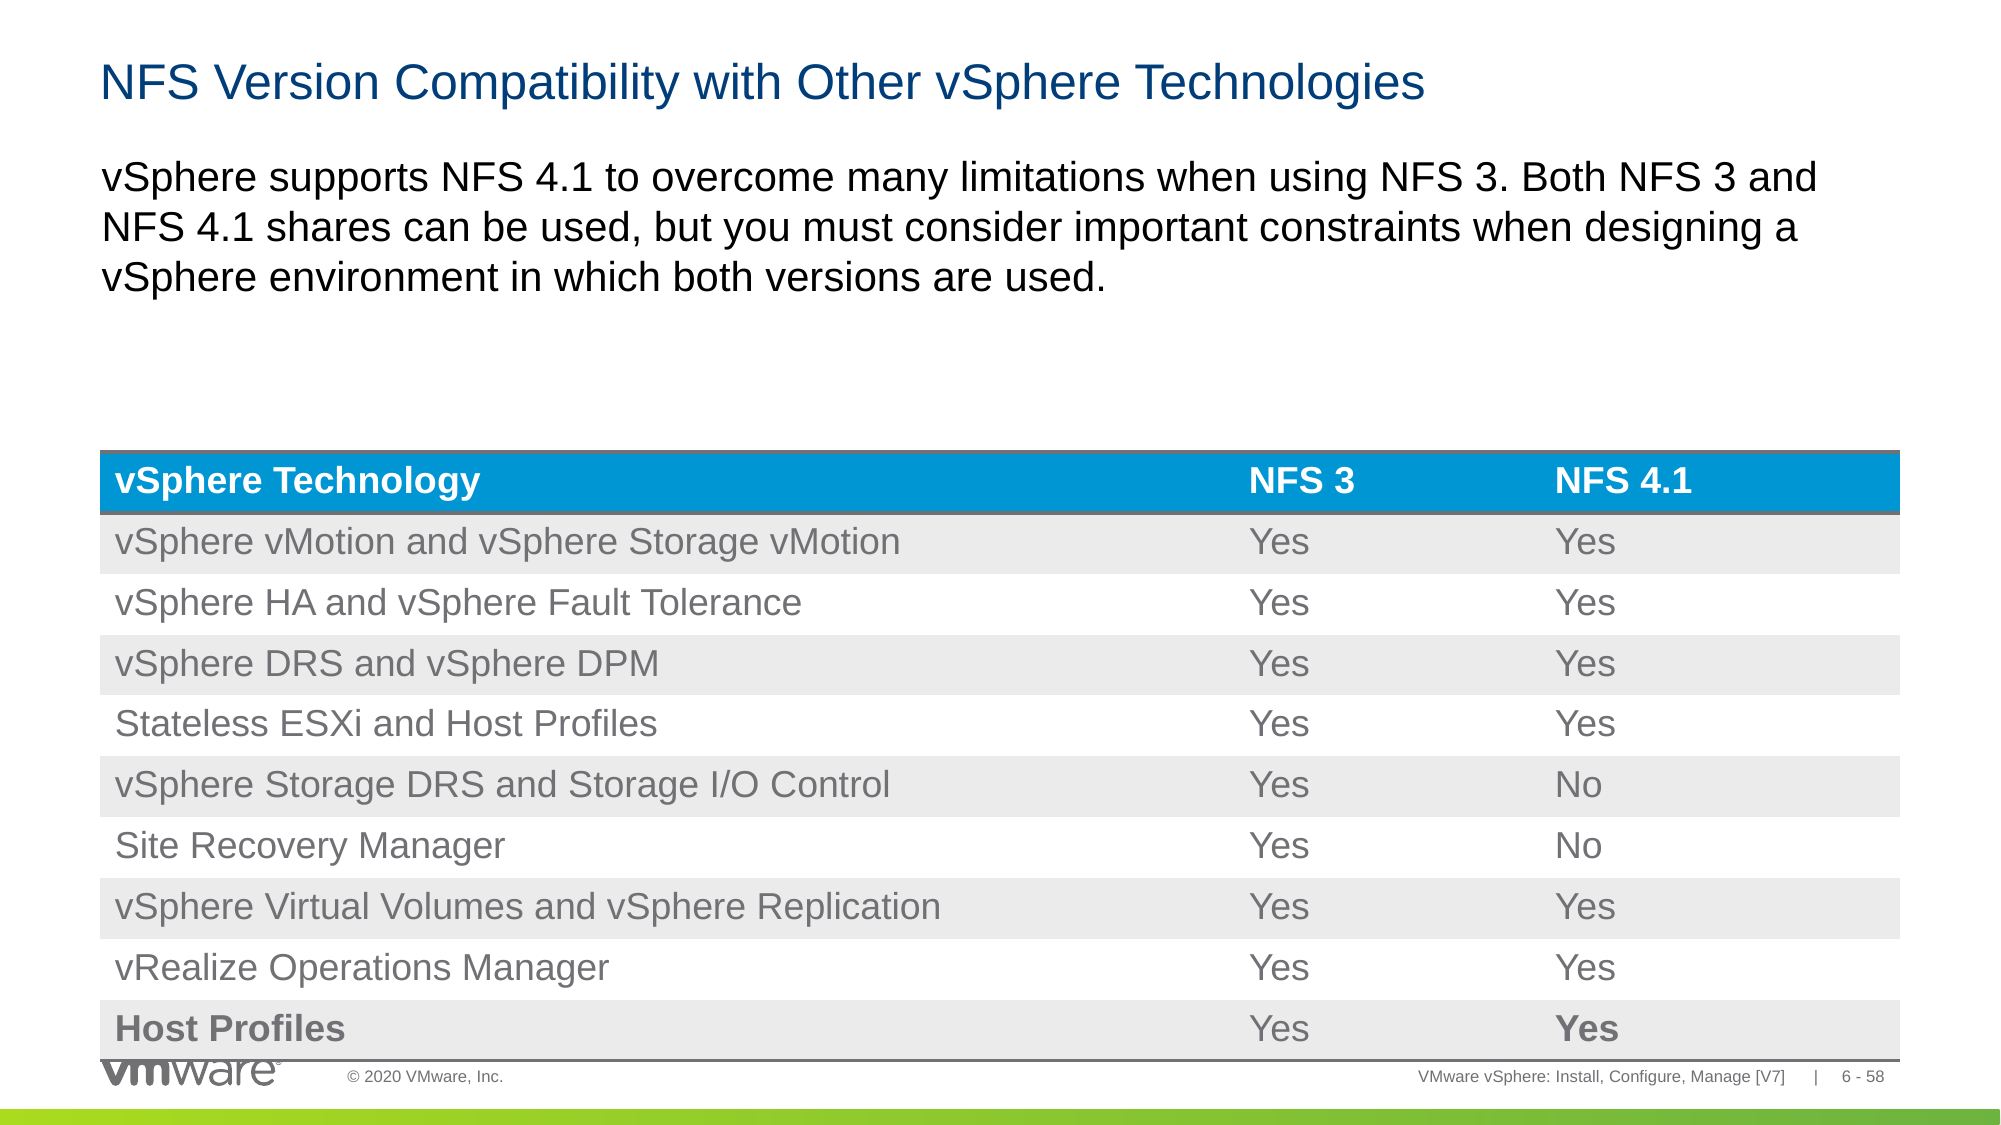

# NFS Version Compatibility with Other vSphere Technologies
vSphere supports NFS 4.1 to overcome many limitations when using NFS 3. Both NFS 3 and NFS 4.1 shares can be used, but you must consider important constraints when designing a vSphere environment in which both versions are used.
| vSphere Technology | NFS 3 | NFS 4.1 |
| --- | --- | --- |
| vSphere vMotion and vSphere Storage vMotion | Yes | Yes |
| vSphere HA and vSphere Fault Tolerance | Yes | Yes |
| vSphere DRS and vSphere DPM | Yes | Yes |
| Stateless ESXi and Host Profiles | Yes | Yes |
| vSphere Storage DRS and Storage I/O Control | Yes | No |
| Site Recovery Manager | Yes | No |
| vSphere Virtual Volumes and vSphere Replication | Yes | Yes |
| vRealize Operations Manager | Yes | Yes |
| Host Profiles | Yes | Yes |
VMware vSphere: Install, Configure, Manage [V7]      |     6 - 58